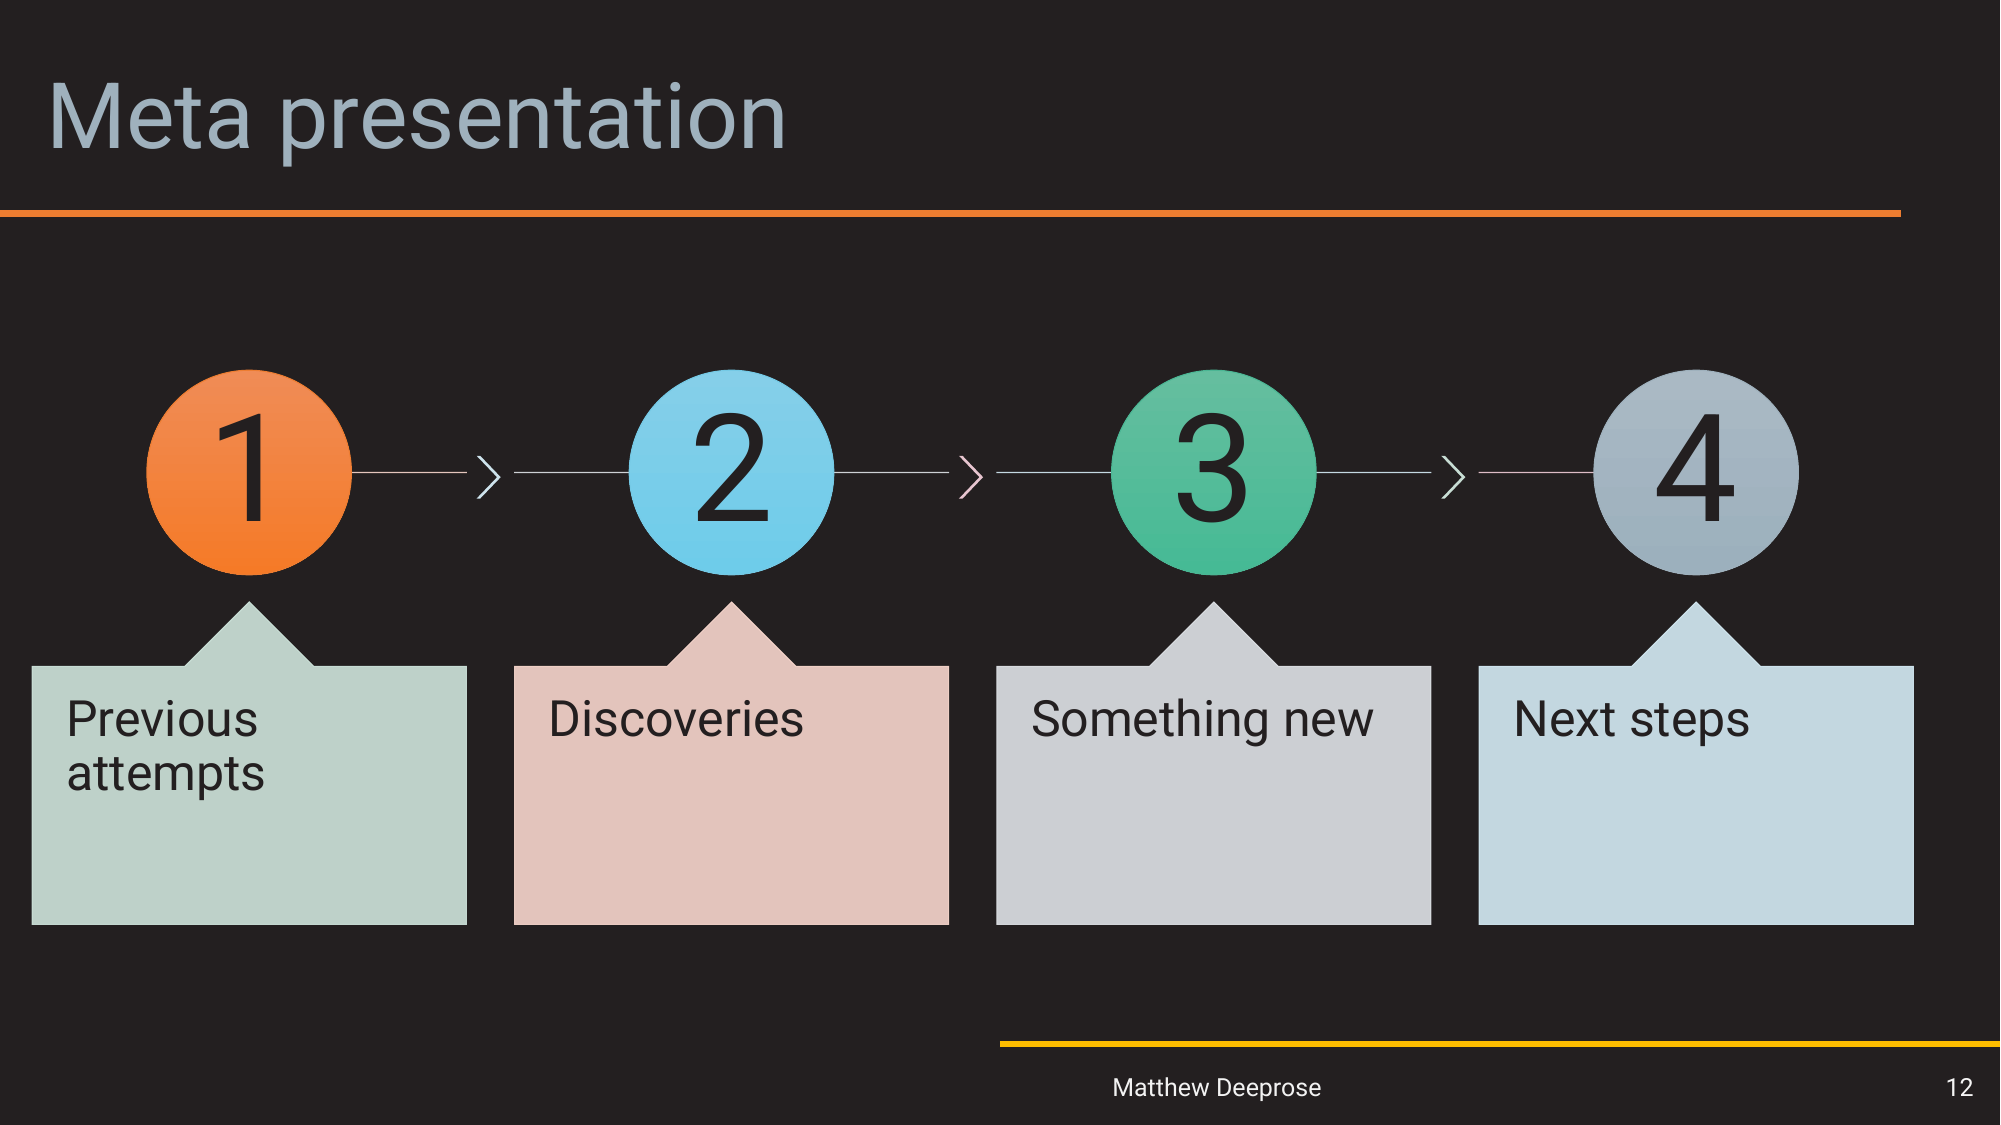

# Meta presentation 2
1
Previous attempts
2
Discoveries
3
Something new
4
Next steps
12
Matthew Deeprose